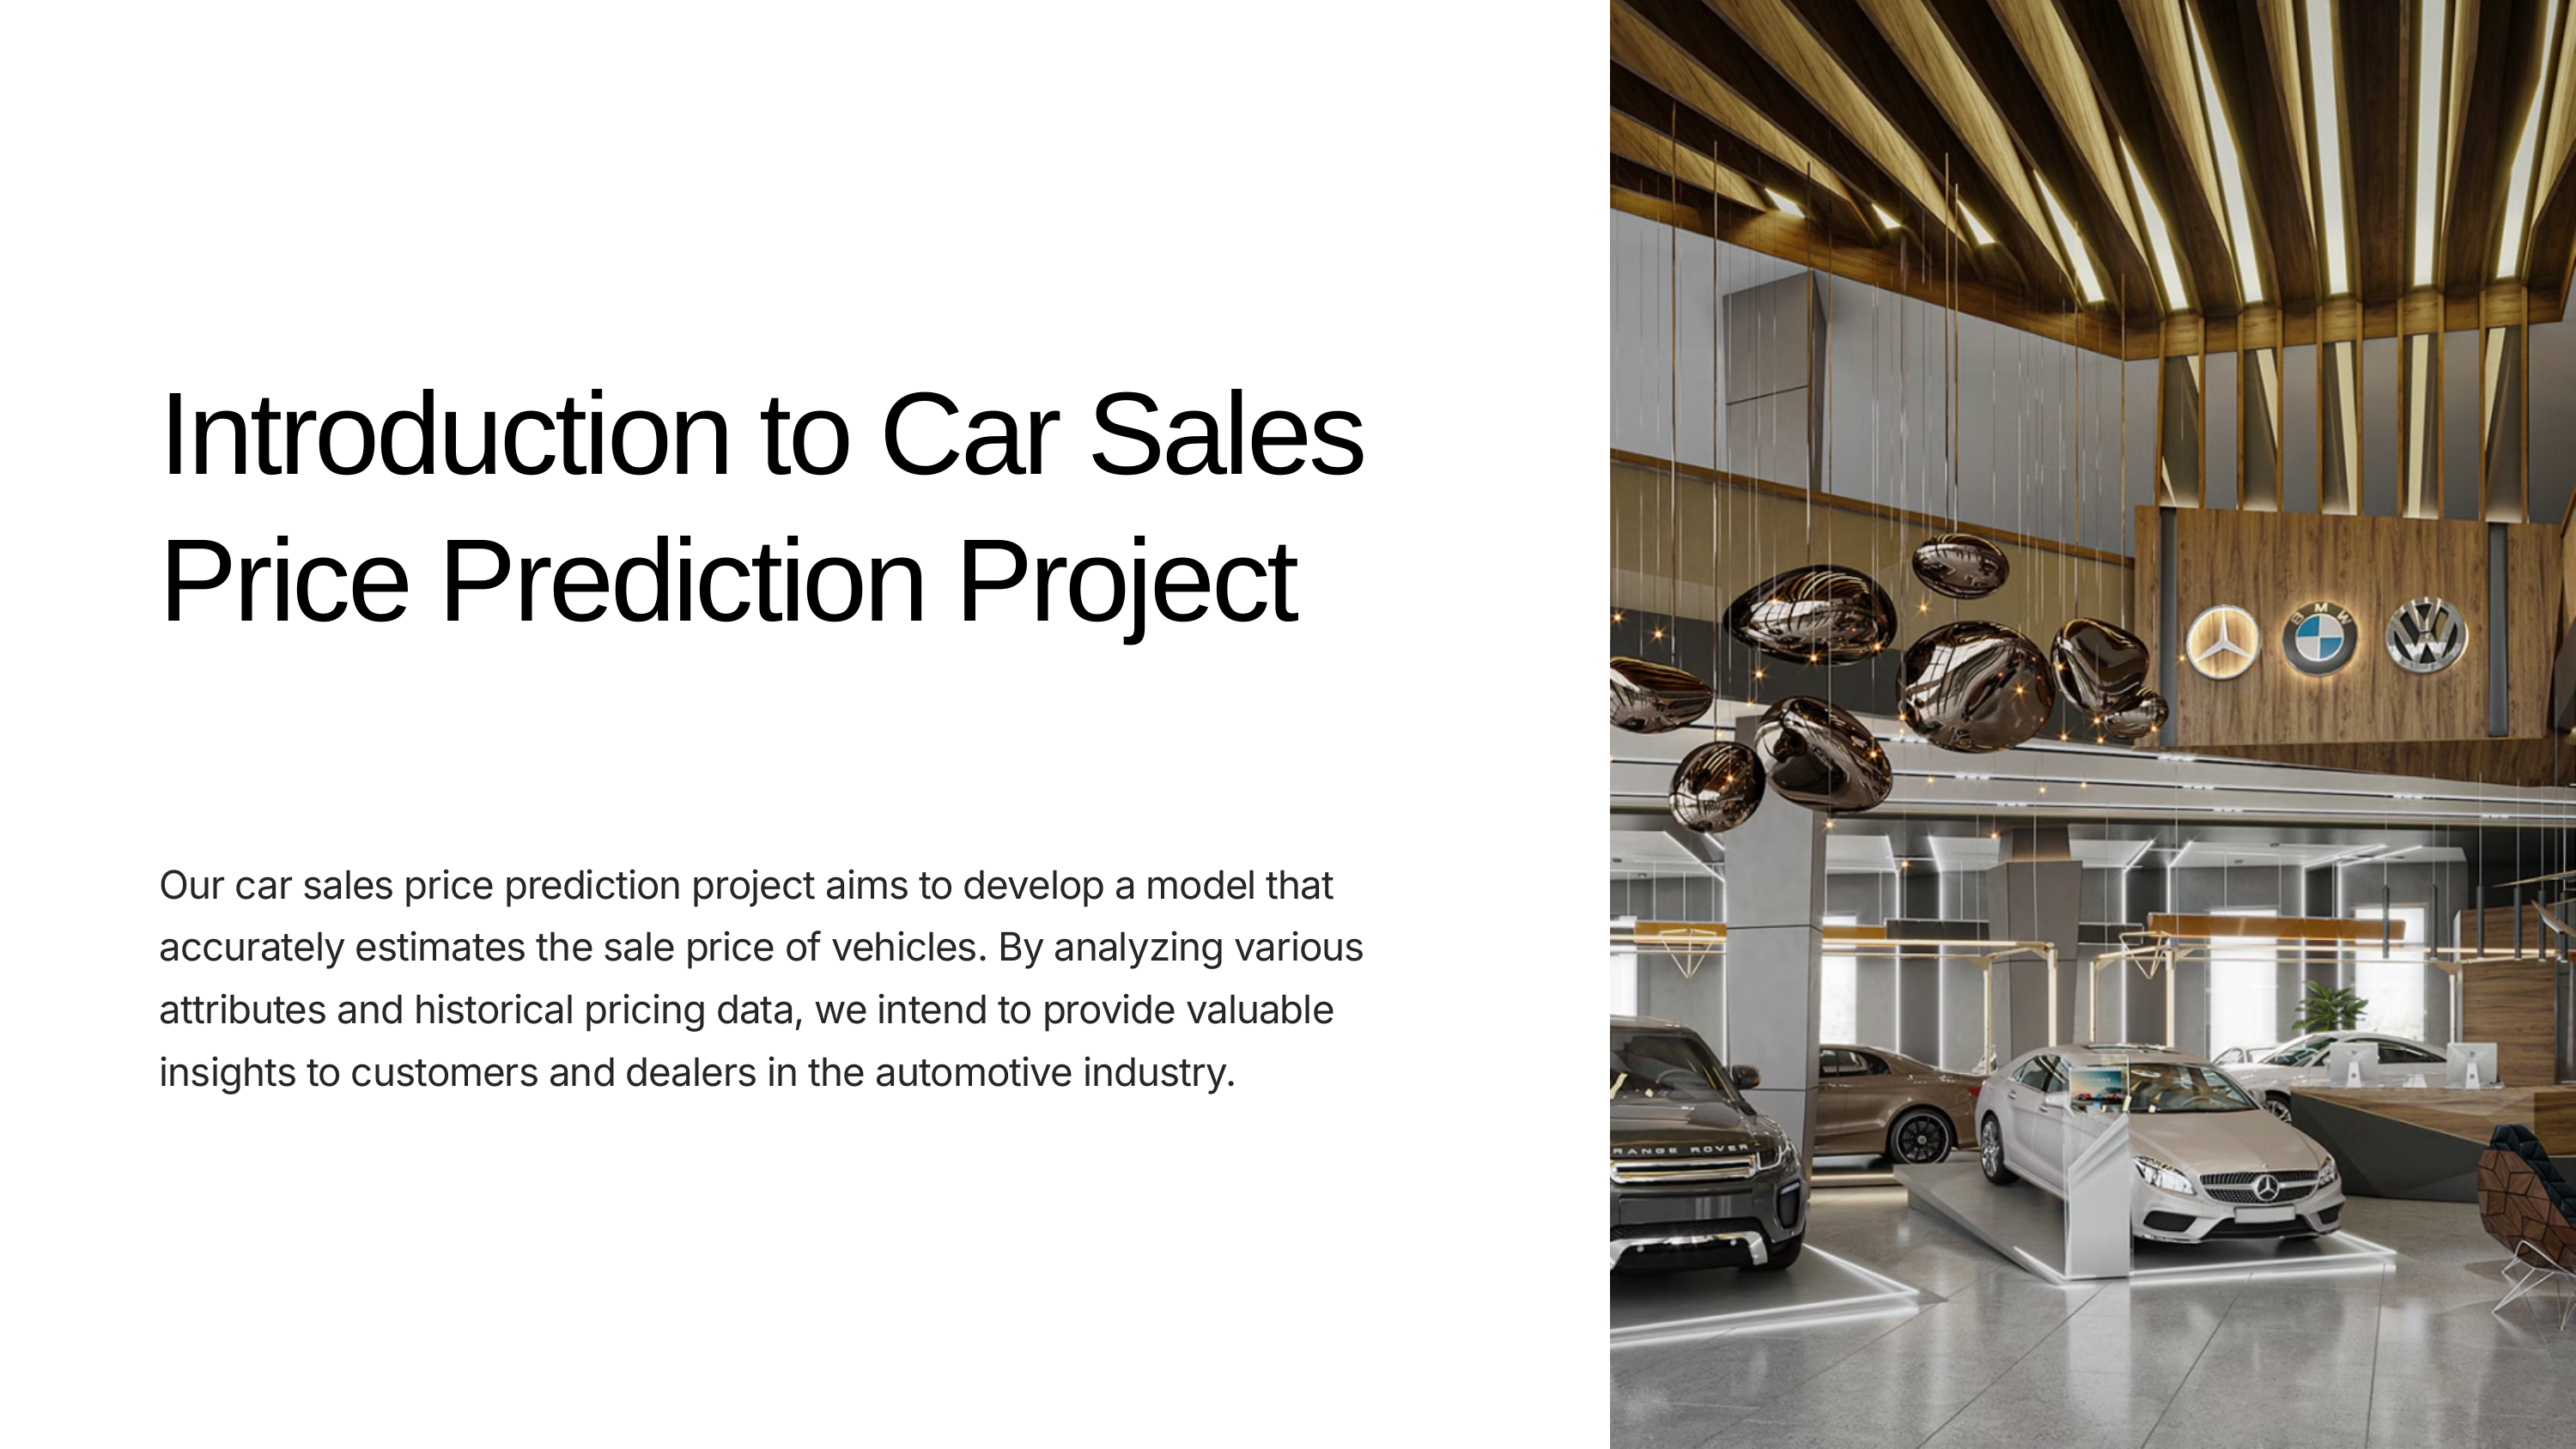

Introduction to Car Sales Price Prediction Project
Our car sales price prediction project aims to develop a model that accurately estimates the sale price of vehicles. By analyzing various attributes and historical pricing data, we intend to provide valuable insights to customers and dealers in the automotive industry.